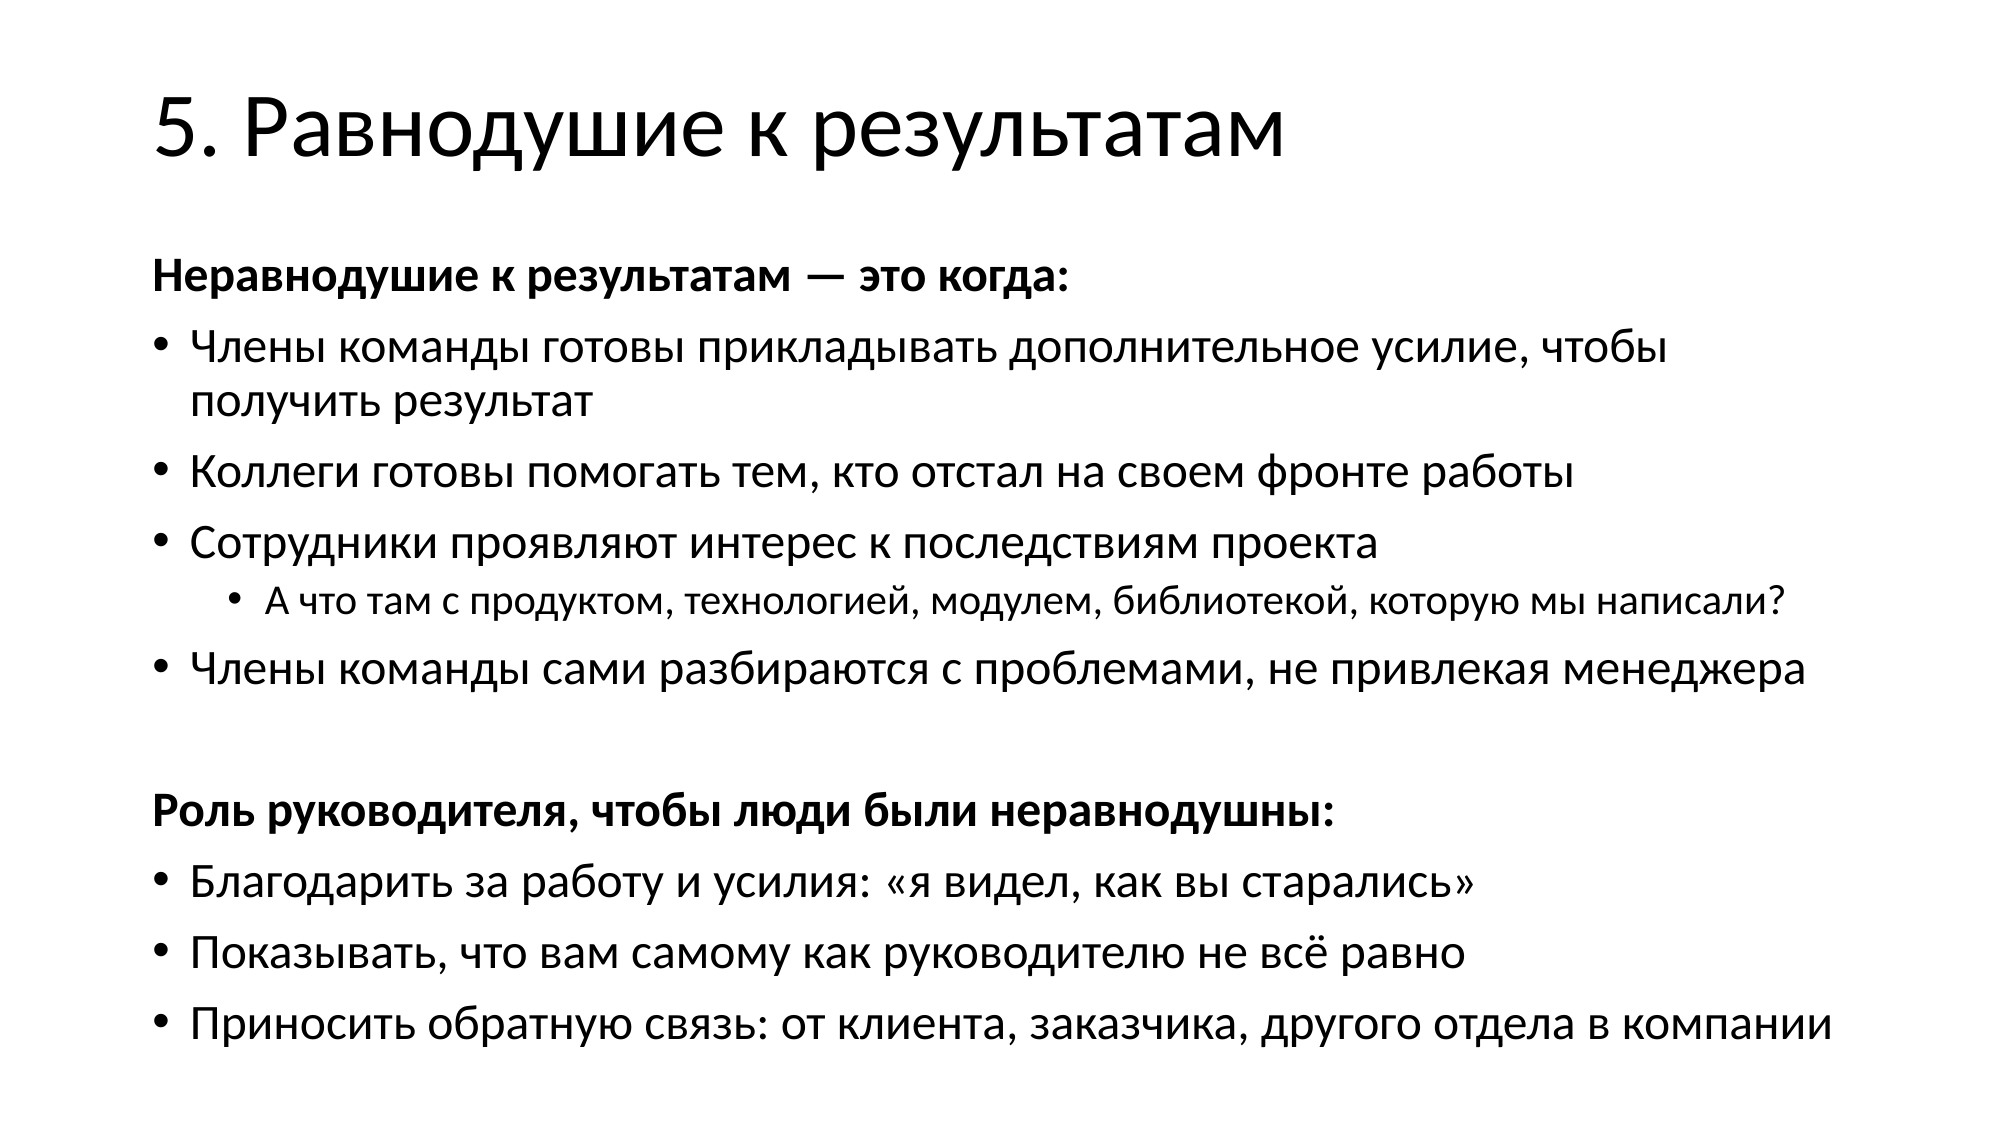

# 5. Равнодушие к результатам
Неравнодушие к результатам — это когда:
Члены команды готовы прикладывать дополнительное усилие, чтобы получить результат
Коллеги готовы помогать тем, кто отстал на своем фронте работы
Сотрудники проявляют интерес к последствиям проекта
А что там с продуктом, технологией, модулем, библиотекой, которую мы написали?
Члены команды сами разбираются с проблемами, не привлекая менеджера

Роль руководителя, чтобы люди были неравнодушны:
Благодарить за работу и усилия: «я видел, как вы старались»
Показывать, что вам самому как руководителю не всё равно
Приносить обратную связь: от клиента, заказчика, другого отдела в компании